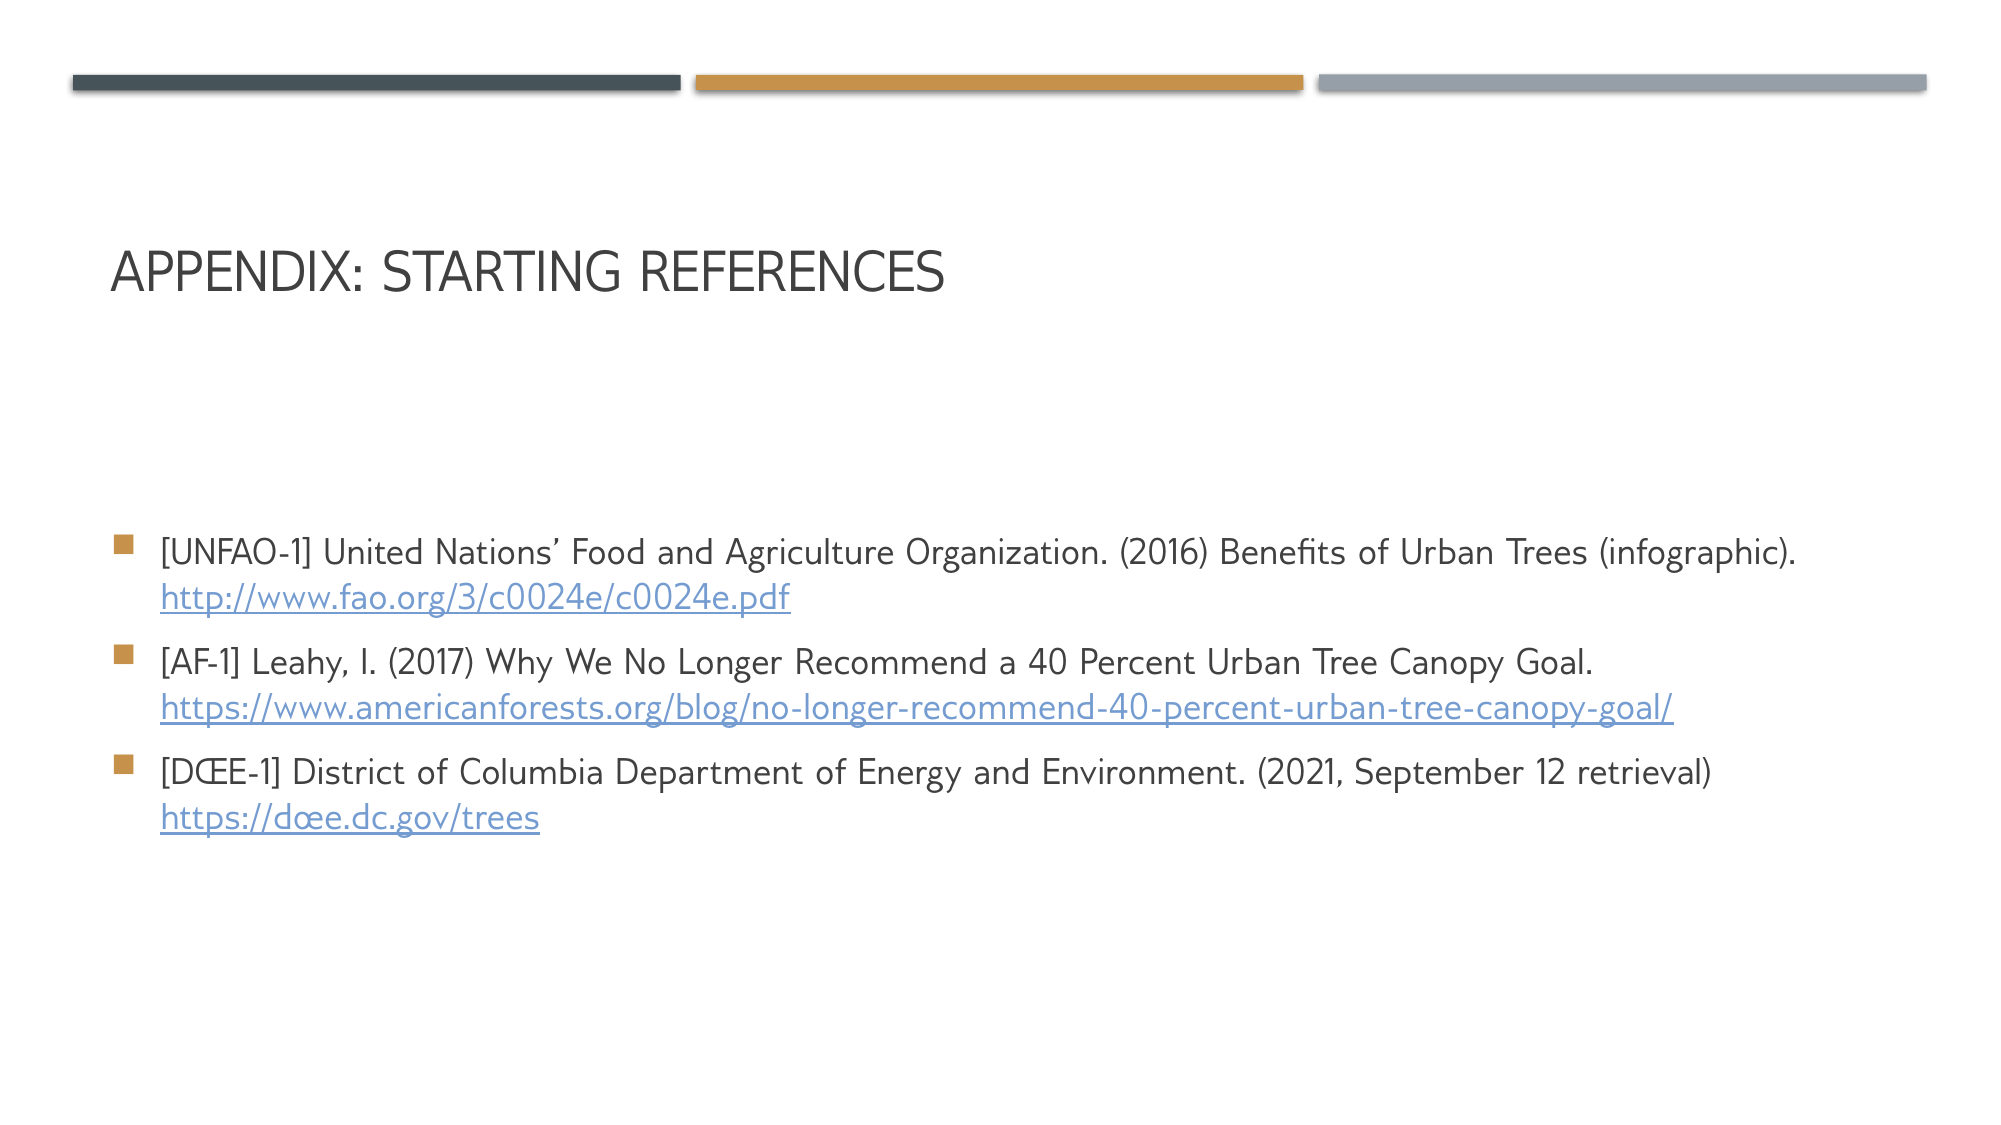

# Appendix: Starting References
[UNFAO-1] United Nations’ Food and Agriculture Organization. (2016) Benefits of Urban Trees (infographic). http://www.fao.org/3/c0024e/c0024e.pdf
[AF-1] Leahy, I. (2017) Why We No Longer Recommend a 40 Percent Urban Tree Canopy Goal. https://www.americanforests.org/blog/no-longer-recommend-40-percent-urban-tree-canopy-goal/
[DOEE-1] District of Columbia Department of Energy and Environment. (2021, September 12 retrieval) https://doee.dc.gov/trees